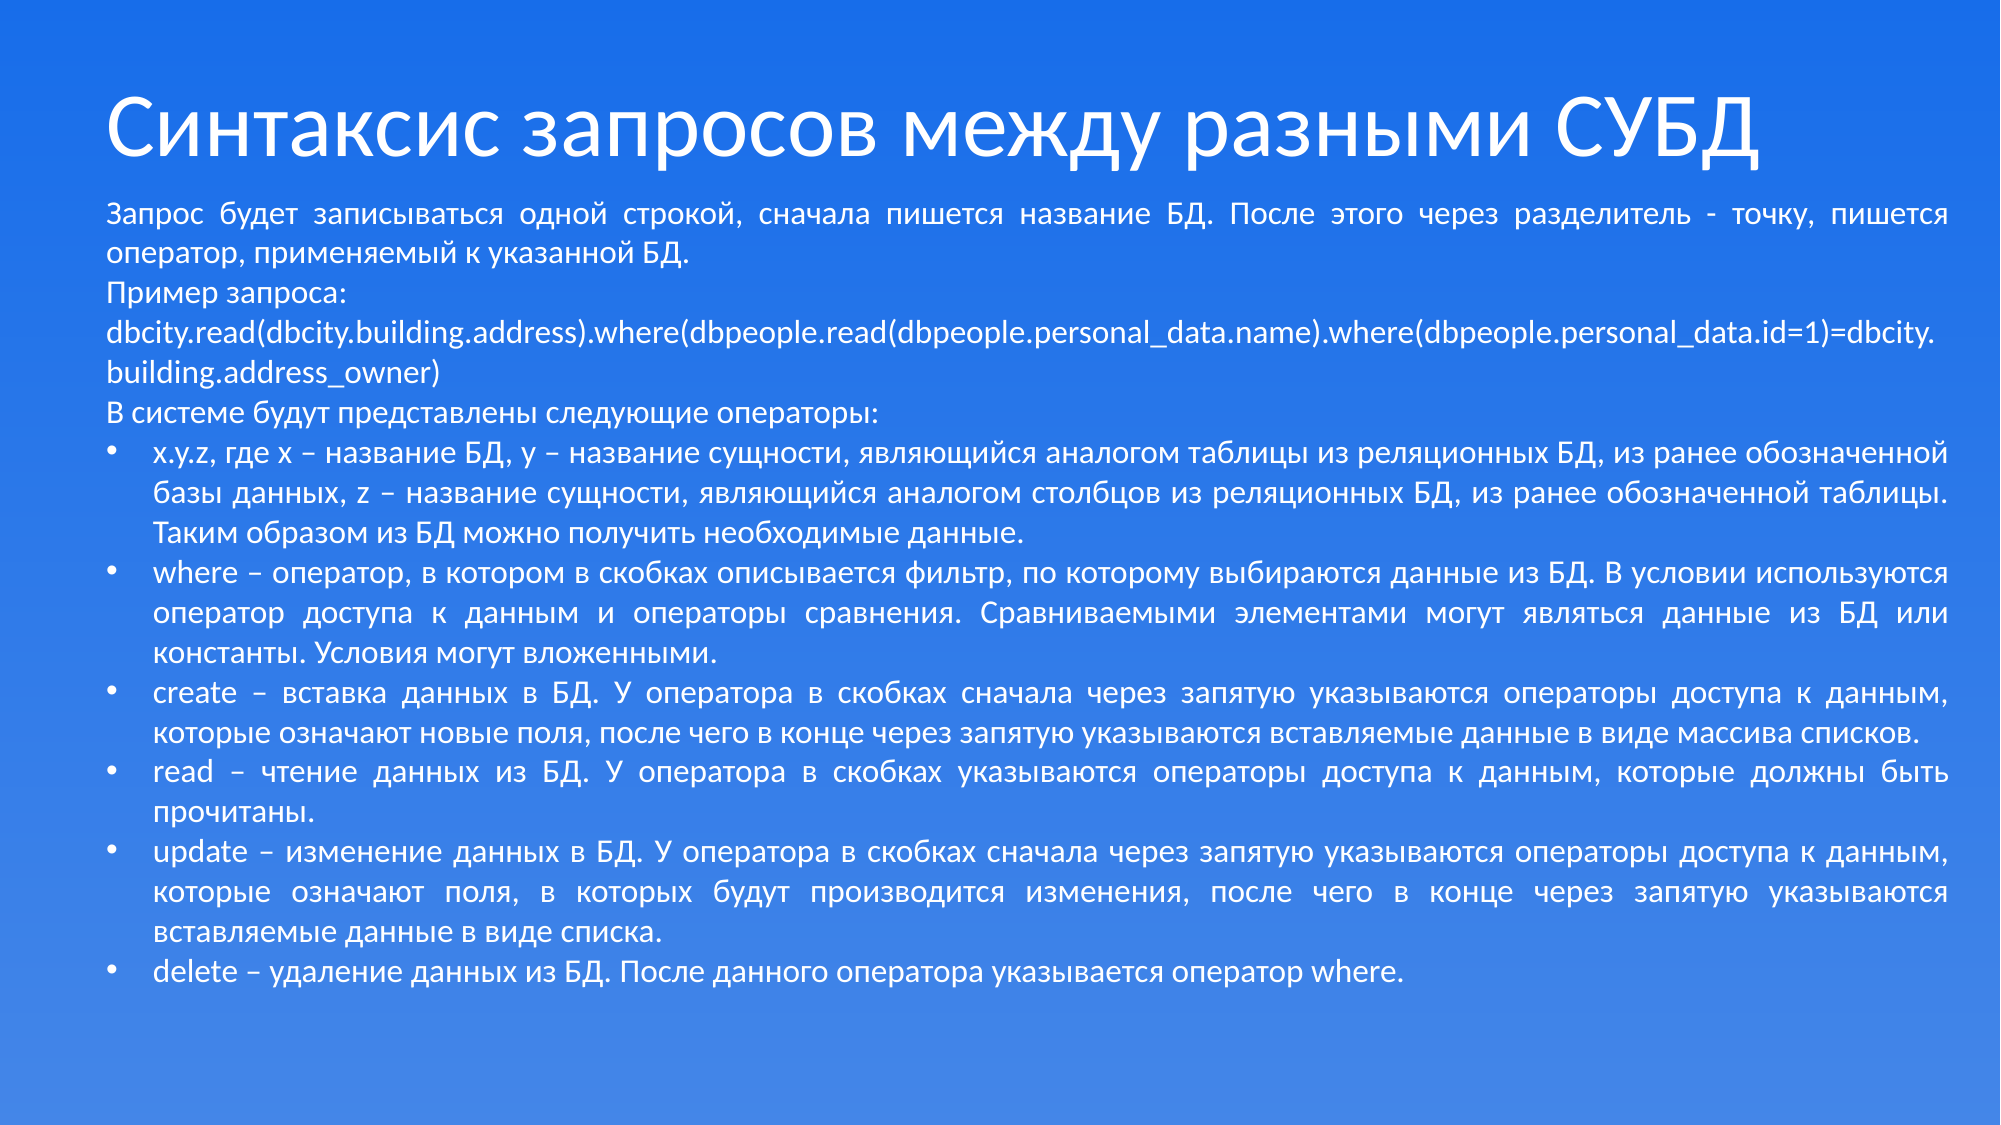

Синтаксис запросов между разными СУБД
Запрос будет записываться одной строкой, сначала пишется название БД. После этого через разделитель - точку, пишется оператор, применяемый к указанной БД.
Пример запроса:
dbcity.read(dbcity.building.address).where(dbpeople.read(dbpeople.personal_data.name).where(dbpeople.personal_data.id=1)=dbcity.building.address_owner)
В системе будут представлены следующие операторы:
x.y.z, где x – название БД, y – название сущности, являющийся аналогом таблицы из реляционных БД, из ранее обозначенной базы данных, z – название сущности, являющийся аналогом столбцов из реляционных БД, из ранее обозначенной таблицы. Таким образом из БД можно получить необходимые данные.
where – оператор, в котором в скобках описывается фильтр, по которому выбираются данные из БД. В условии используются оператор доступа к данным и операторы сравнения. Сравниваемыми элементами могут являться данные из БД или константы. Условия могут вложенными.
create – вставка данных в БД. У оператора в скобках сначала через запятую указываются операторы доступа к данным, которые означают новые поля, после чего в конце через запятую указываются вставляемые данные в виде массива списков.
read – чтение данных из БД. У оператора в скобках указываются операторы доступа к данным, которые должны быть прочитаны.
update – изменение данных в БД. У оператора в скобках сначала через запятую указываются операторы доступа к данным, которые означают поля, в которых будут производится изменения, после чего в конце через запятую указываются вставляемые данные в виде списка.
delete – удаление данных из БД. После данного оператора указывается оператор where.